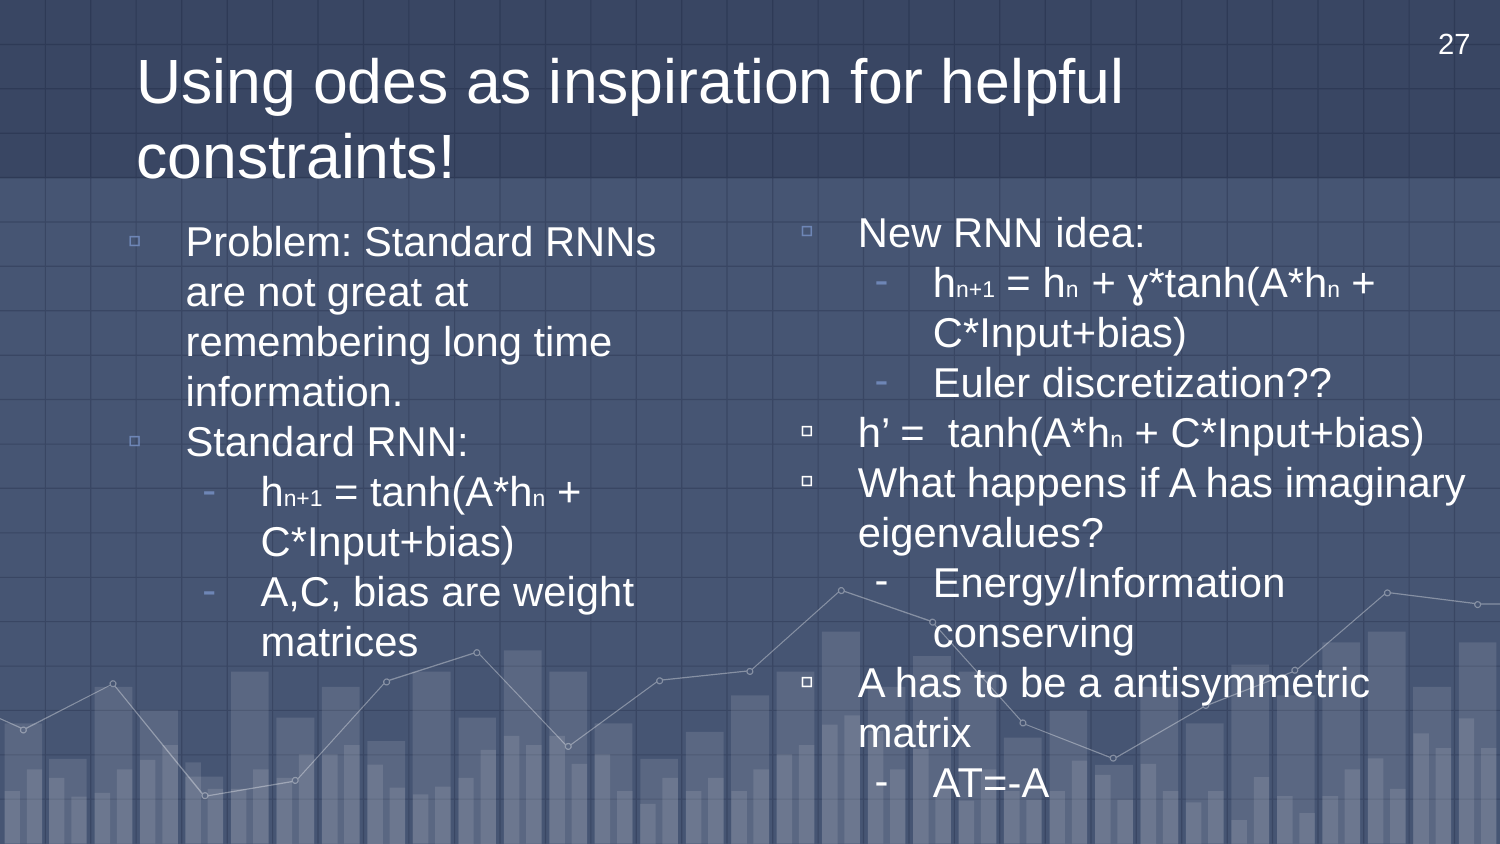

27
# Using odes as inspiration for helpful constraints!
New RNN idea:
hn+1 = hn  + ɣ*tanh(A*hn + C*Input+bias)
Euler discretization??
h’ =  tanh(A*hn + C*Input+bias)
What happens if A has imaginary eigenvalues?
Energy/Information conserving
A has to be a antisymmetric matrix
AT=-A

Problem: Standard RNNs are not great at remembering long time information.
Standard RNN:
hn+1 = tanh(A*hn + C*Input+bias)
A,C, bias are weight matrices